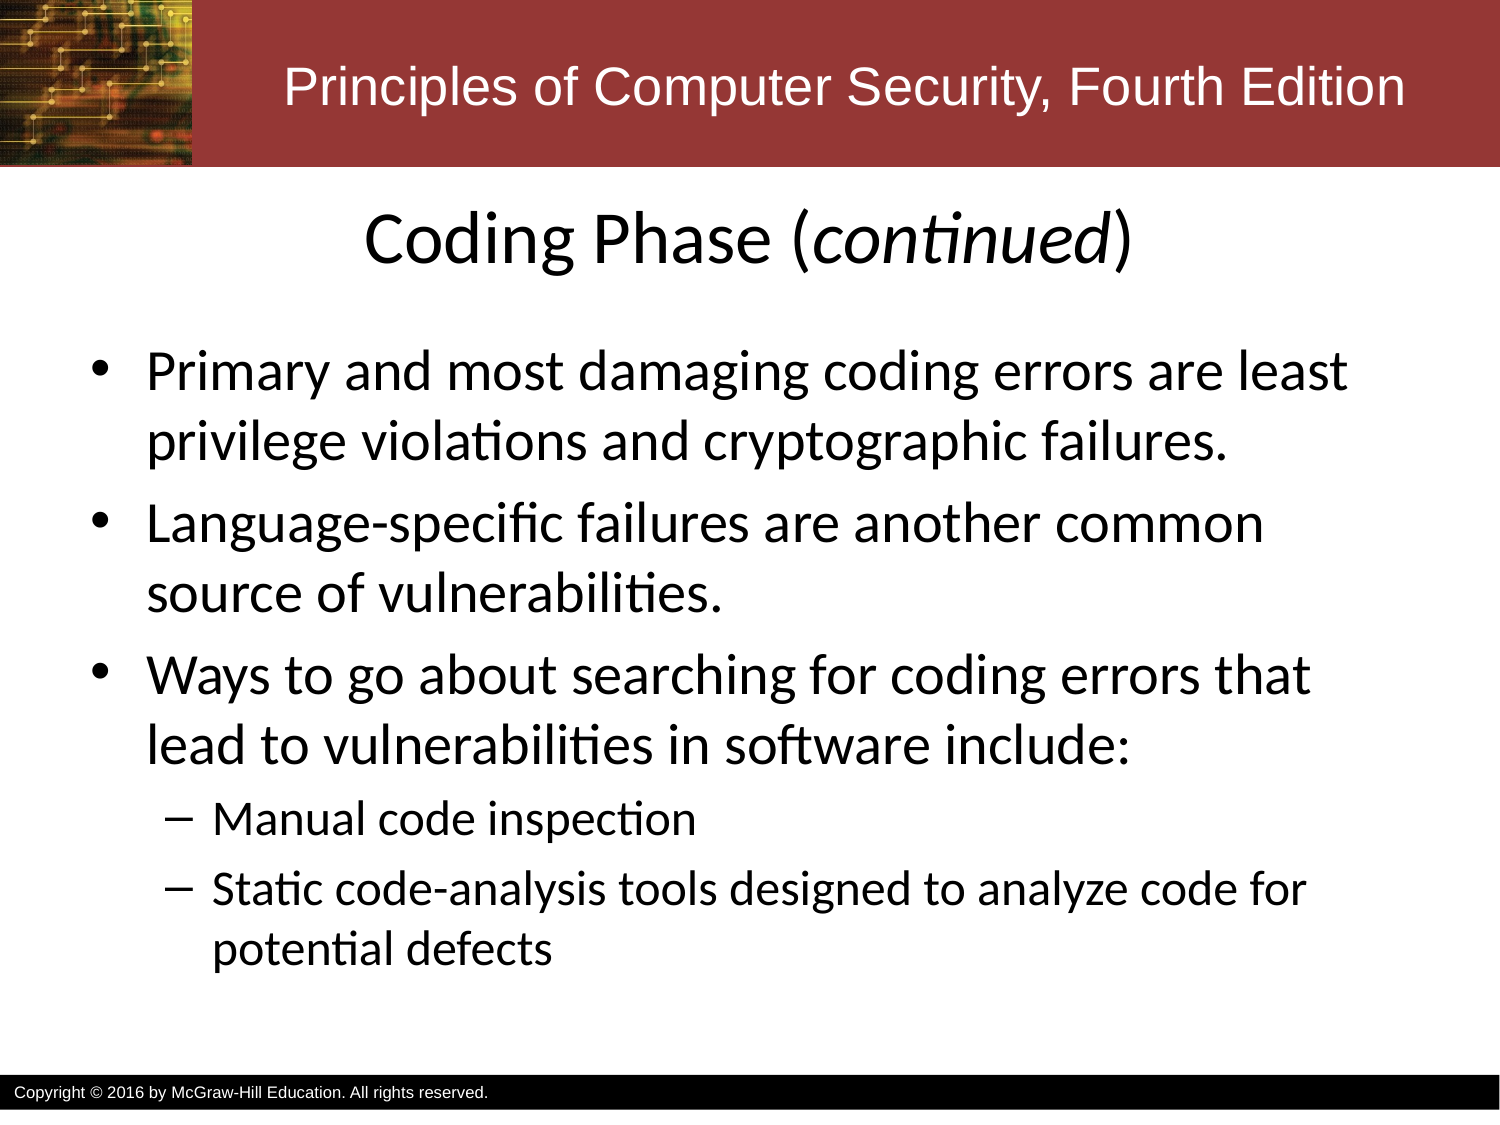

# Coding Phase (continued)
Primary and most damaging coding errors are least privilege violations and cryptographic failures.
Language-specific failures are another common source of vulnerabilities.
Ways to go about searching for coding errors that lead to vulnerabilities in software include:
Manual code inspection
Static code-analysis tools designed to analyze code for potential defects